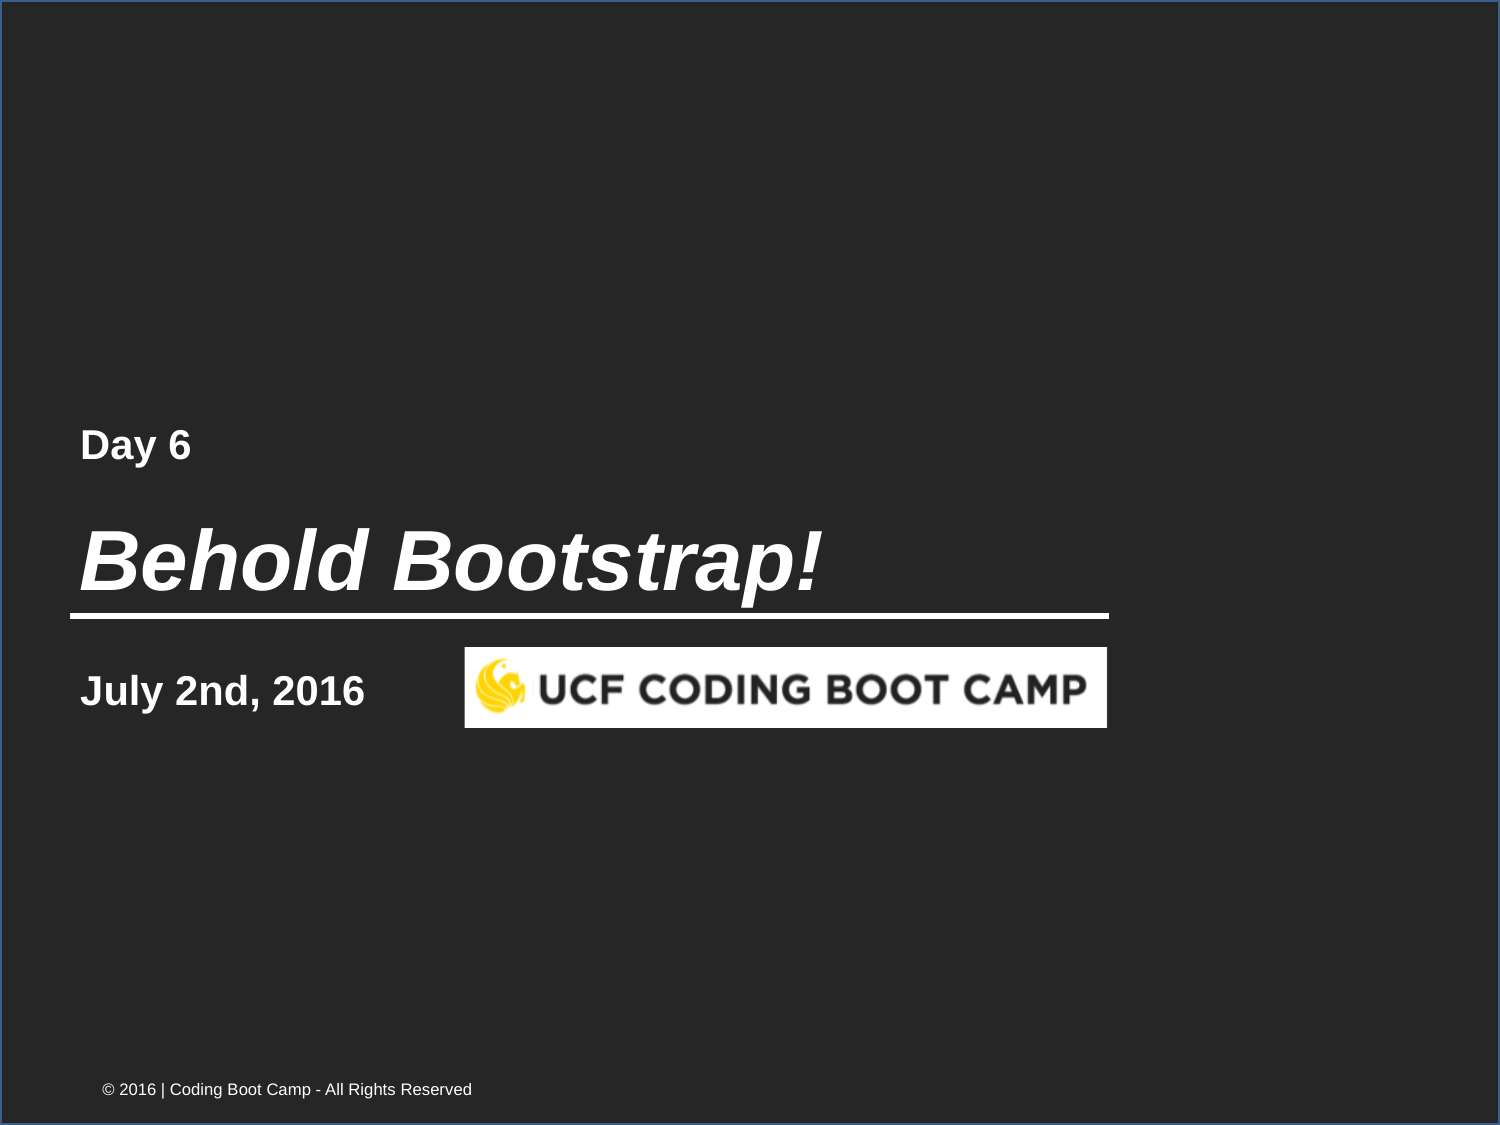

Day 6
# Behold Bootstrap!
July 2nd, 2016